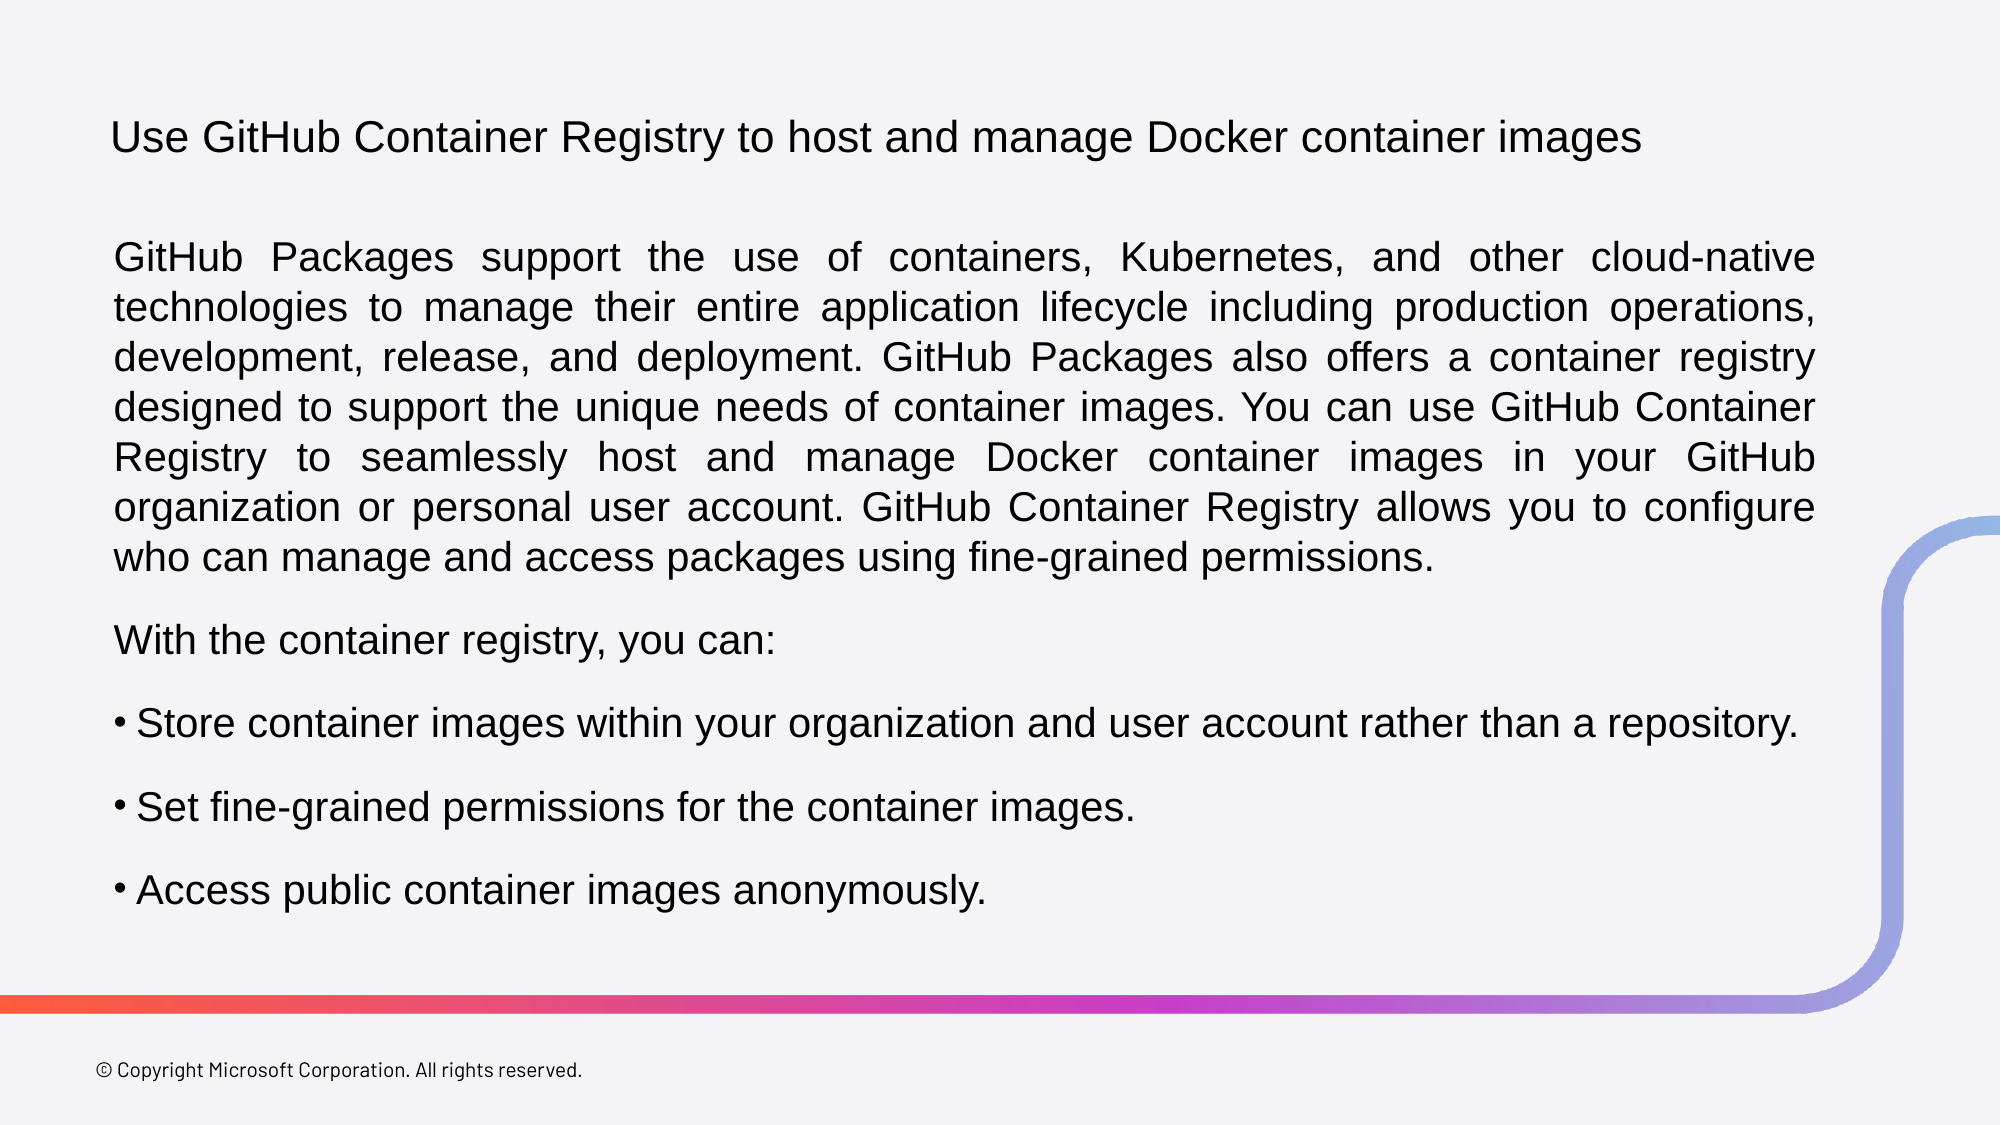

# Use GitHub Container Registry to host and manage Docker container images
GitHub Packages support the use of containers, Kubernetes, and other cloud-native technologies to manage their entire application lifecycle including production operations, development, release, and deployment. GitHub Packages also offers a container registry designed to support the unique needs of container images. You can use GitHub Container Registry to seamlessly host and manage Docker container images in your GitHub organization or personal user account. GitHub Container Registry allows you to configure who can manage and access packages using fine-grained permissions.
With the container registry, you can:
Store container images within your organization and user account rather than a repository.
Set fine-grained permissions for the container images.
Access public container images anonymously.

© Copyright Microsoft Corporation. All rights reserved.